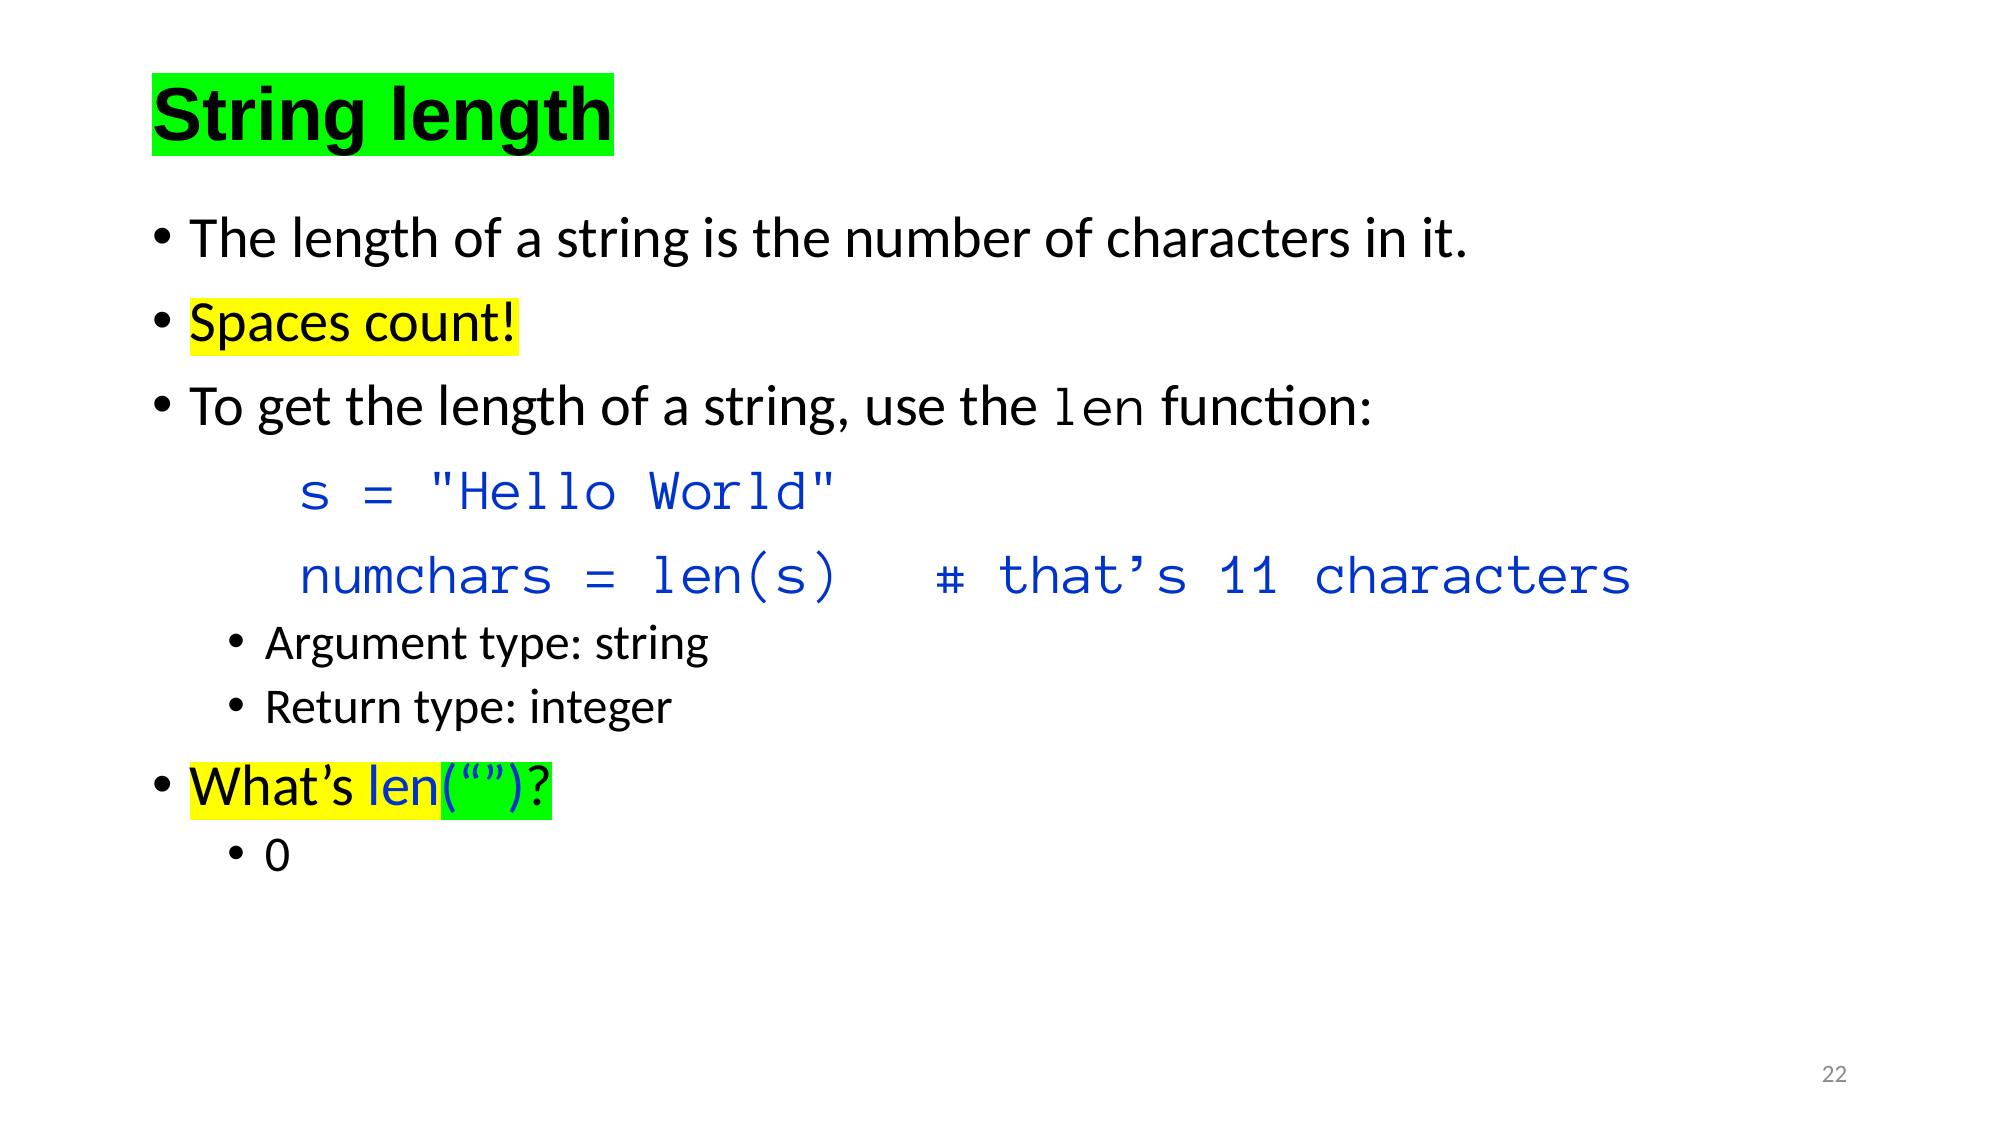

# String length
The length of a string is the number of characters in it.
Spaces count!
To get the length of a string, use the len function:
	s = "Hello World"
	numchars = len(s)   # that’s 11 characters
Argument type: string
Return type: integer
What’s len(“”)?
0
22